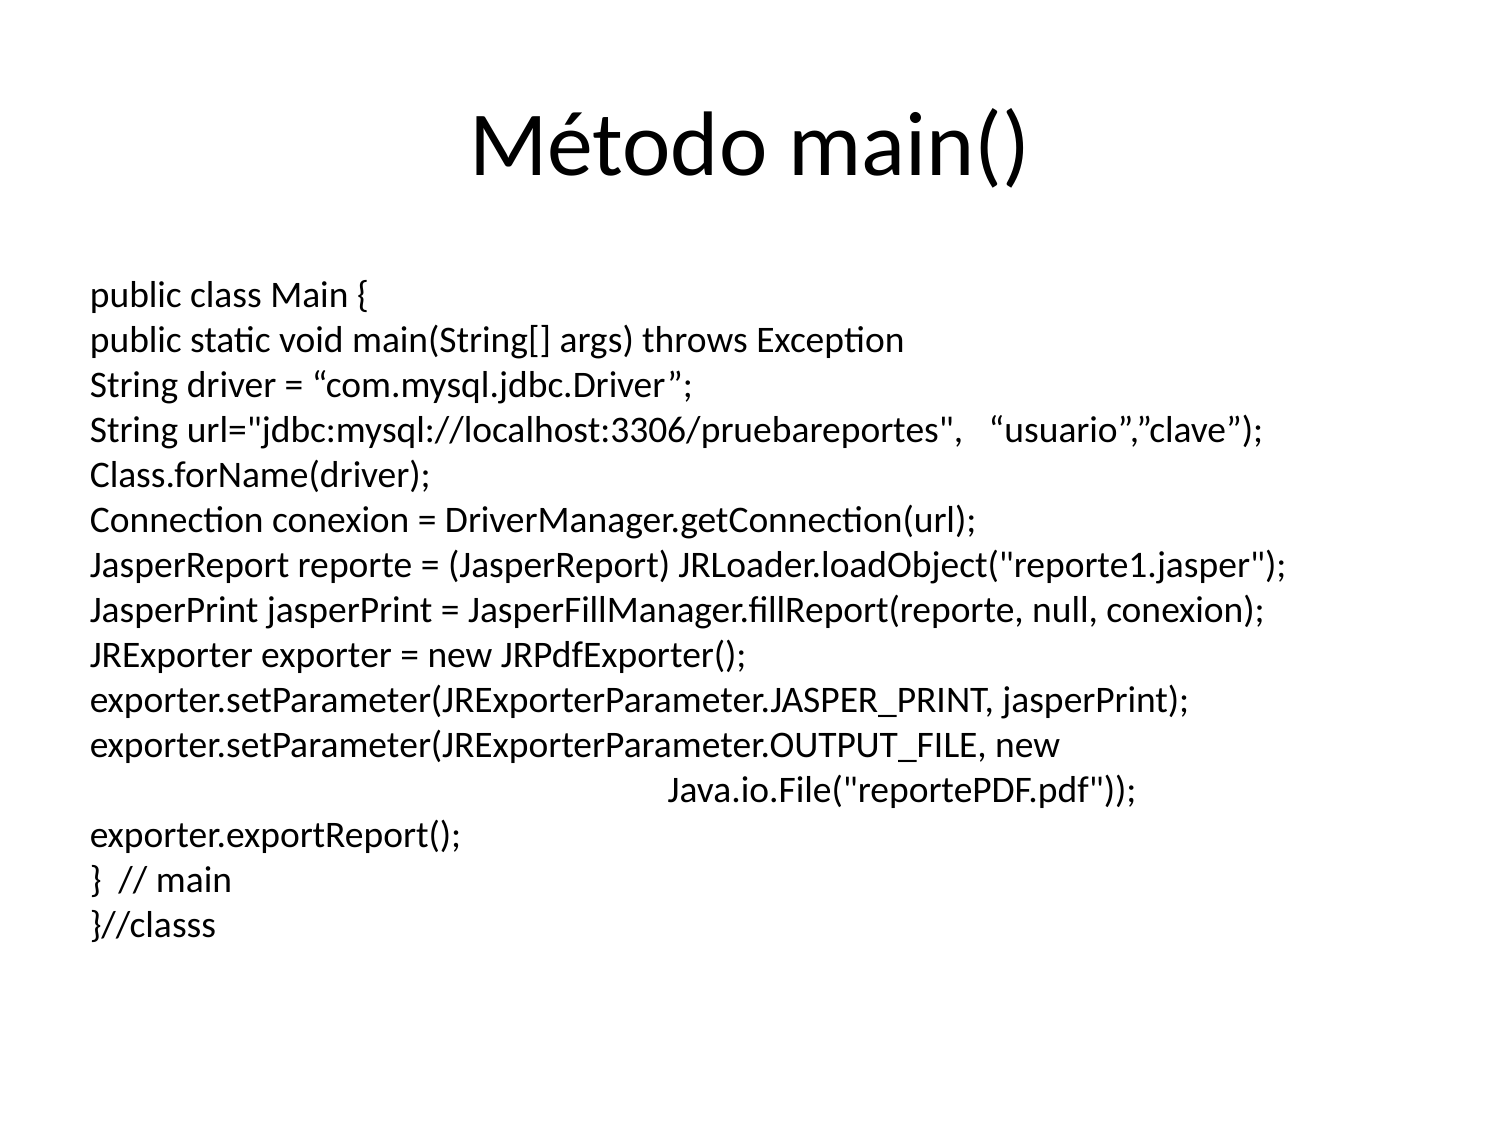

Método main()
public class Main {
public static void main(String[] args) throws Exception
String driver = “com.mysql.jdbc.Driver”;
String url="jdbc:mysql://localhost:3306/pruebareportes",   “usuario”,”clave”);
Class.forName(driver);
Connection conexion = DriverManager.getConnection(url);
JasperReport reporte = (JasperReport) JRLoader.loadObject("reporte1.jasper");
JasperPrint jasperPrint = JasperFillManager.fillReport(reporte, null, conexion);
JRExporter exporter = new JRPdfExporter();
exporter.setParameter(JRExporterParameter.JASPER_PRINT, jasperPrint);
exporter.setParameter(JRExporterParameter.OUTPUT_FILE, new
                                                                    Java.io.File("reportePDF.pdf"));
exporter.exportReport();
}  // main
}//classs